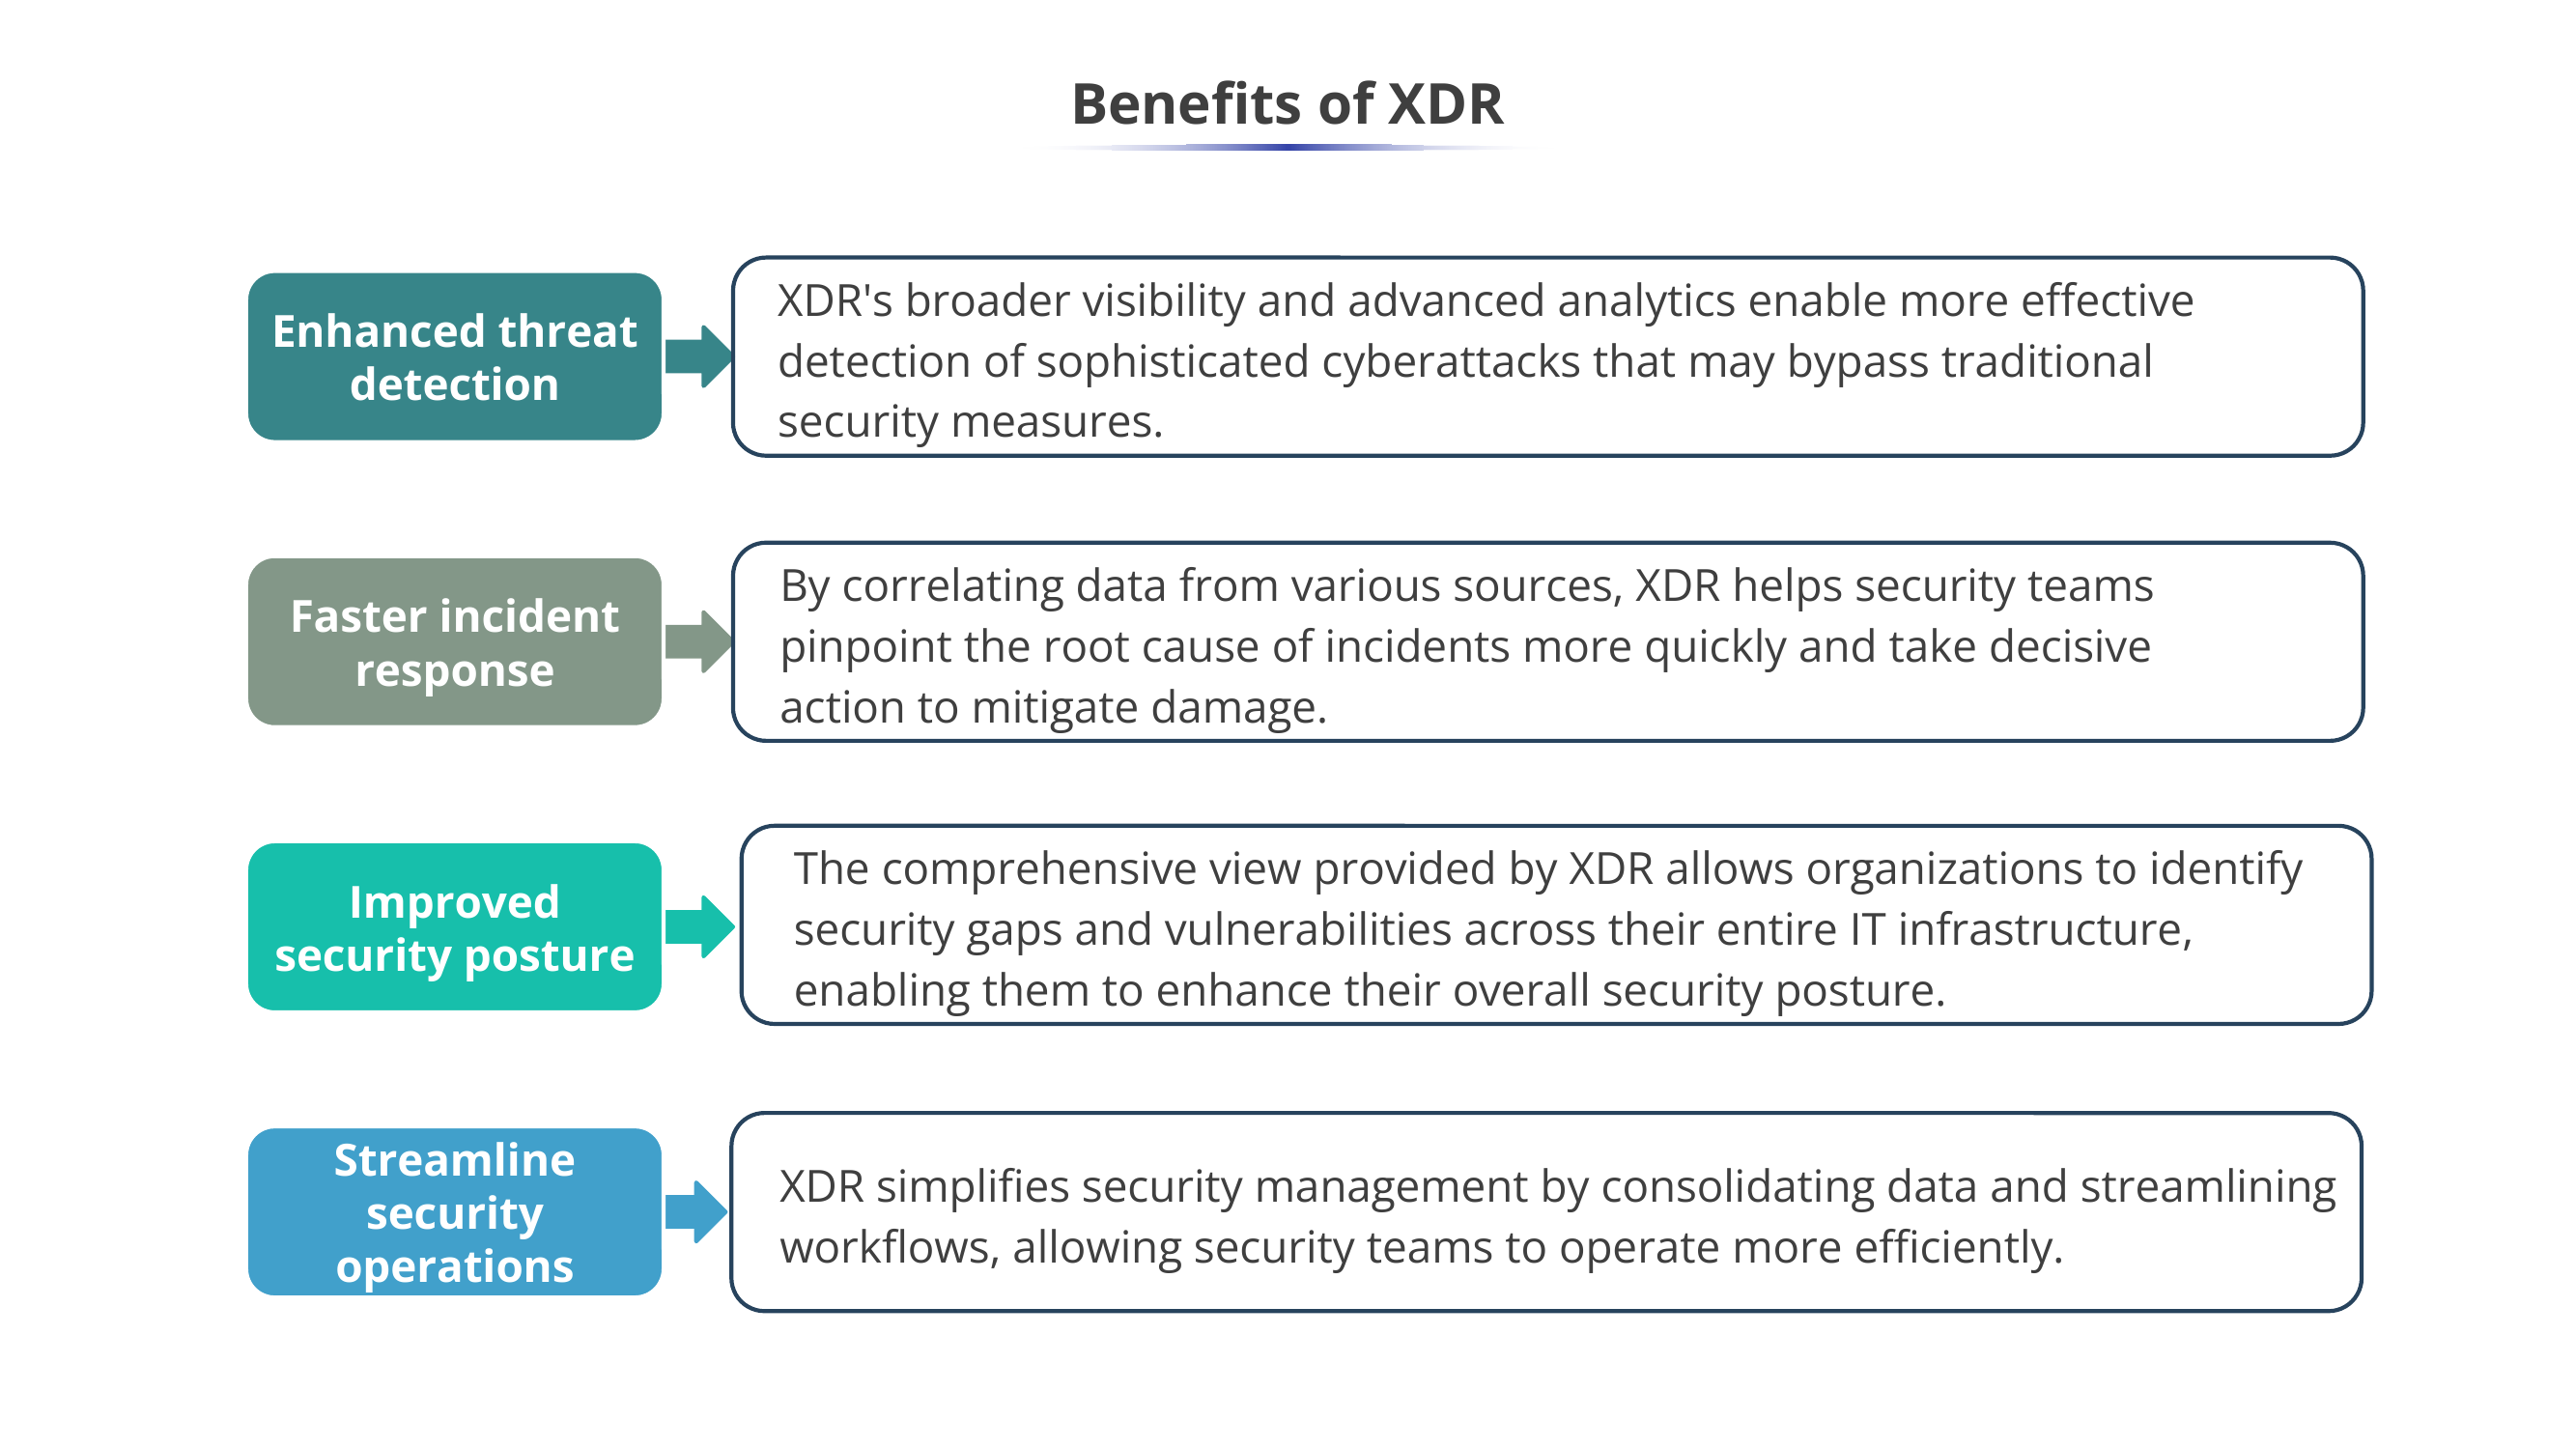

# Benefits of XDR

Enhanced threat detection

XDR's broader visibility and advanced analytics enable more effective detection of sophisticated cyberattacks that may bypass traditional security measures.

By correlating data from various sources, XDR helps security teams pinpoint the root cause of incidents more quickly and take decisive action to mitigate damage.
Faster incident response

The comprehensive view provided by XDR allows organizations to identify security gaps and vulnerabilities across their entire IT infrastructure, enabling them to enhance their overall security posture.
Improved security posture

Streamline security operations
XDR simplifies security management by consolidating data and streamlining workflows, allowing security teams to operate more efficiently.